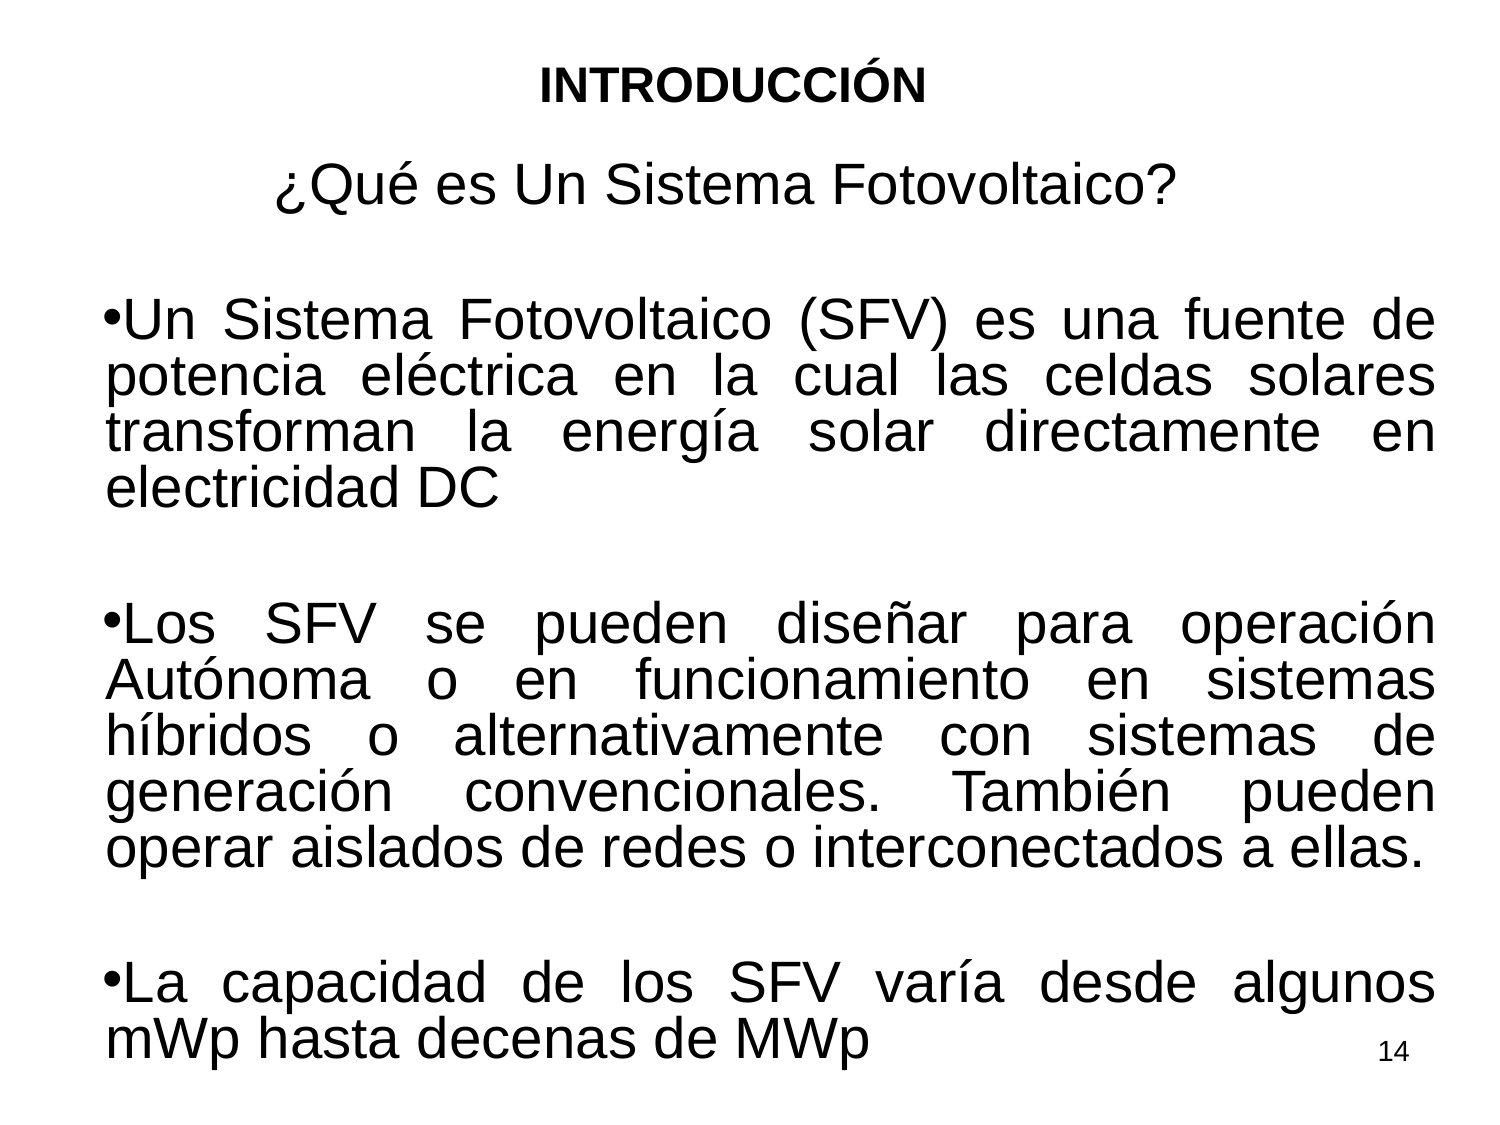

INTRODUCCIÓN
¿Qué es Un Sistema Fotovoltaico?

Un Sistema Fotovoltaico (SFV) es una fuente de potencia eléctrica en la cual las celdas solares transforman la energía solar directamente en electricidad DC

Los SFV se pueden diseñar para operación Autónoma o en funcionamiento en sistemas híbridos o alternativamente con sistemas de generación convencionales. También pueden operar aislados de redes o interconectados a ellas.

La capacidad de los SFV varía desde algunos mWp hasta decenas de MWp
14